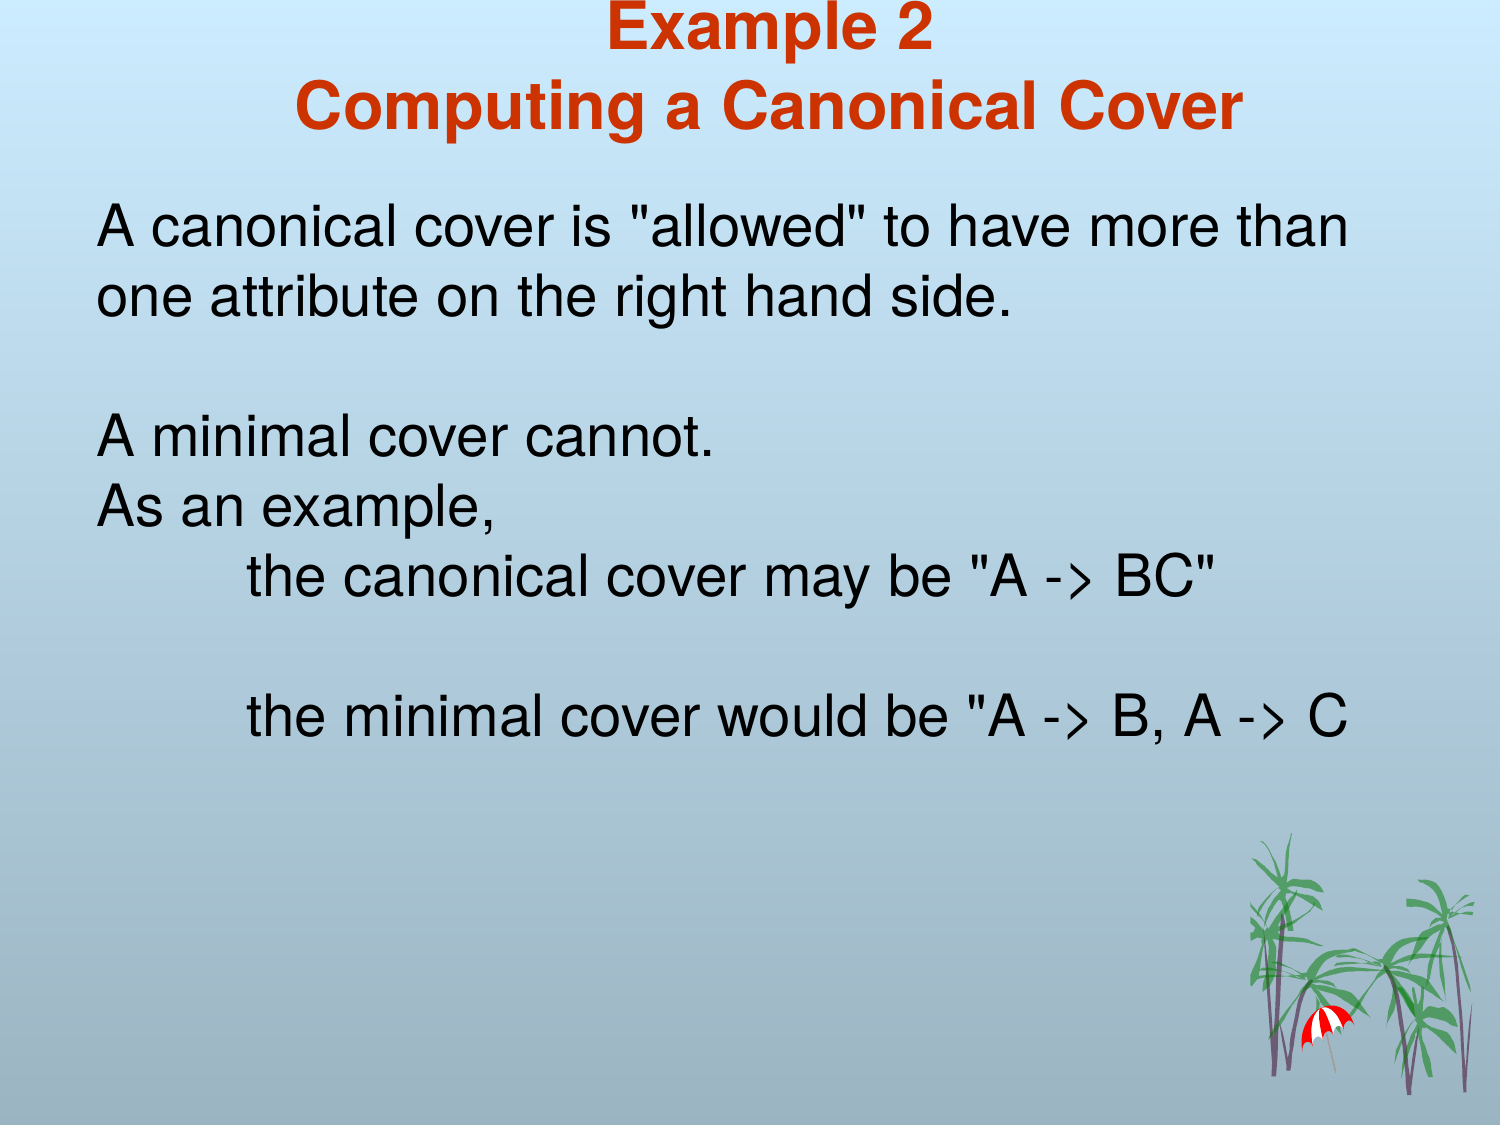

# Example 2 Computing a Canonical Cover
A canonical cover is "allowed" to have more than one attribute on the right hand side.

A minimal cover cannot.
As an example,
	the canonical cover may be "A -> BC"

	the minimal cover would be "A -> B, A -> C